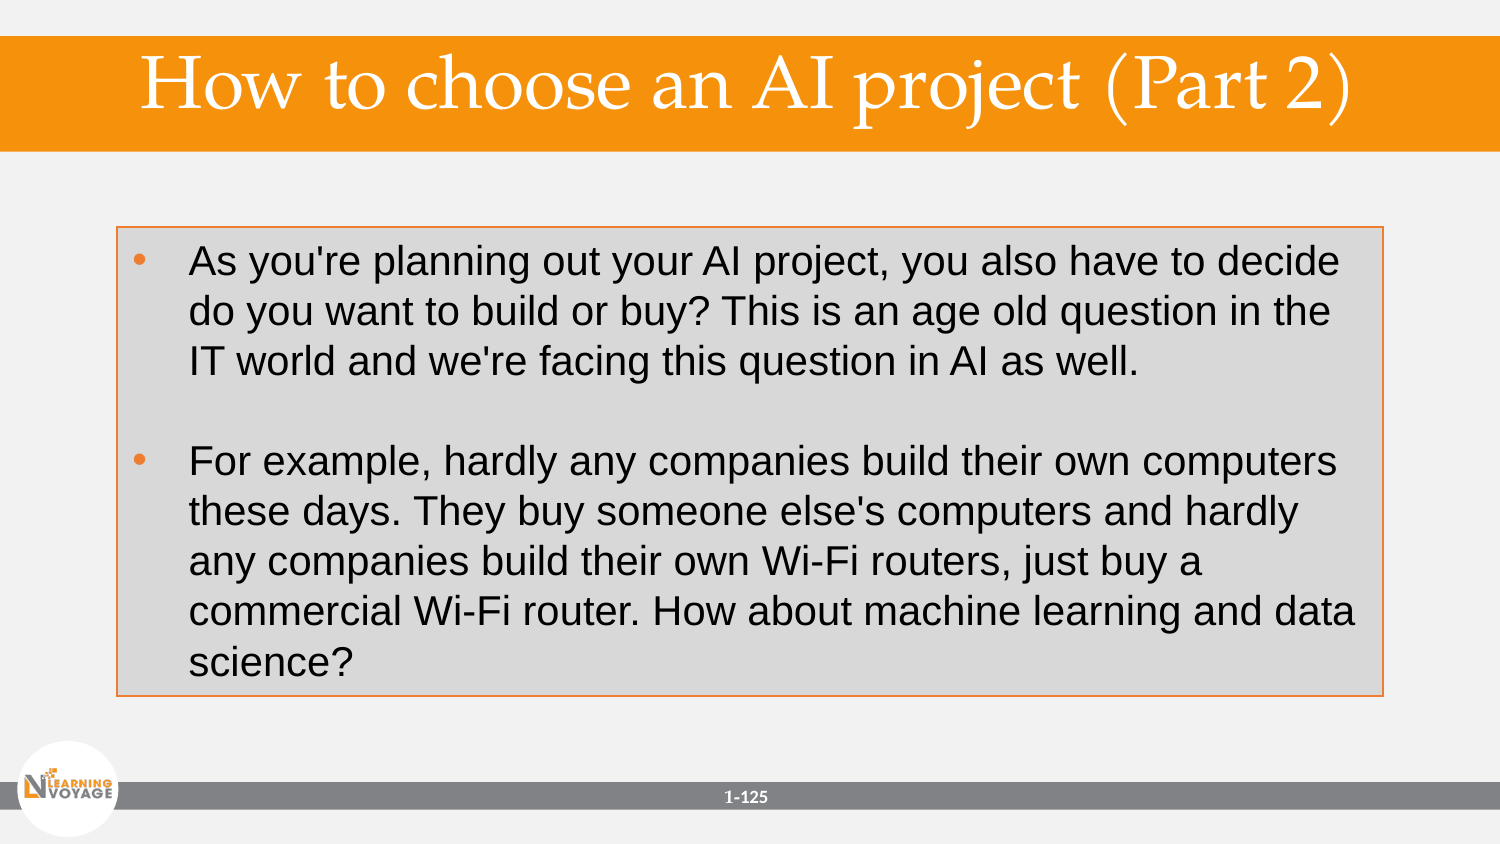

How to choose an AI project (Part 2)
As you're planning out your AI project, you also have to decide do you want to build or buy? This is an age old question in the IT world and we're facing this question in AI as well.

For example, hardly any companies build their own computers these days. They buy someone else's computers and hardly any companies build their own Wi-Fi routers, just buy a commercial Wi-Fi router. How about machine learning and data science?
1-125